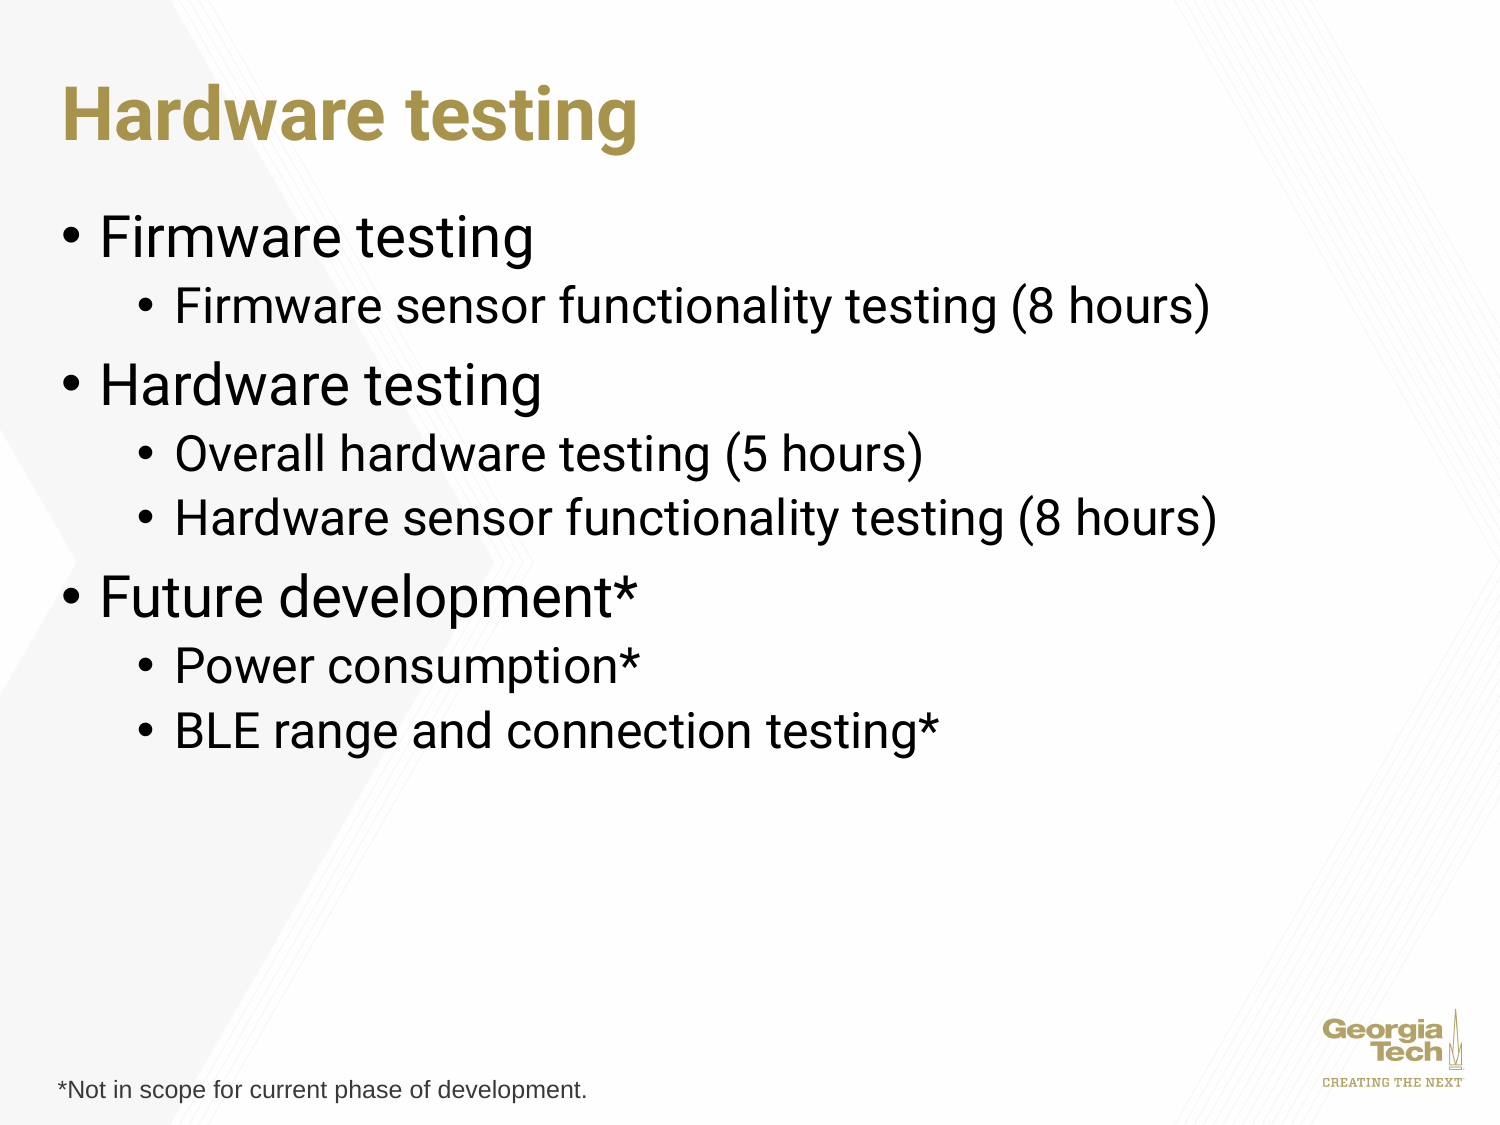

# Hardware testing
Firmware testing
Firmware sensor functionality testing (8 hours)
Hardware testing
Overall hardware testing (5 hours)
Hardware sensor functionality testing (8 hours)
Future development*
Power consumption*
BLE range and connection testing*

*Not in scope for current phase of development.